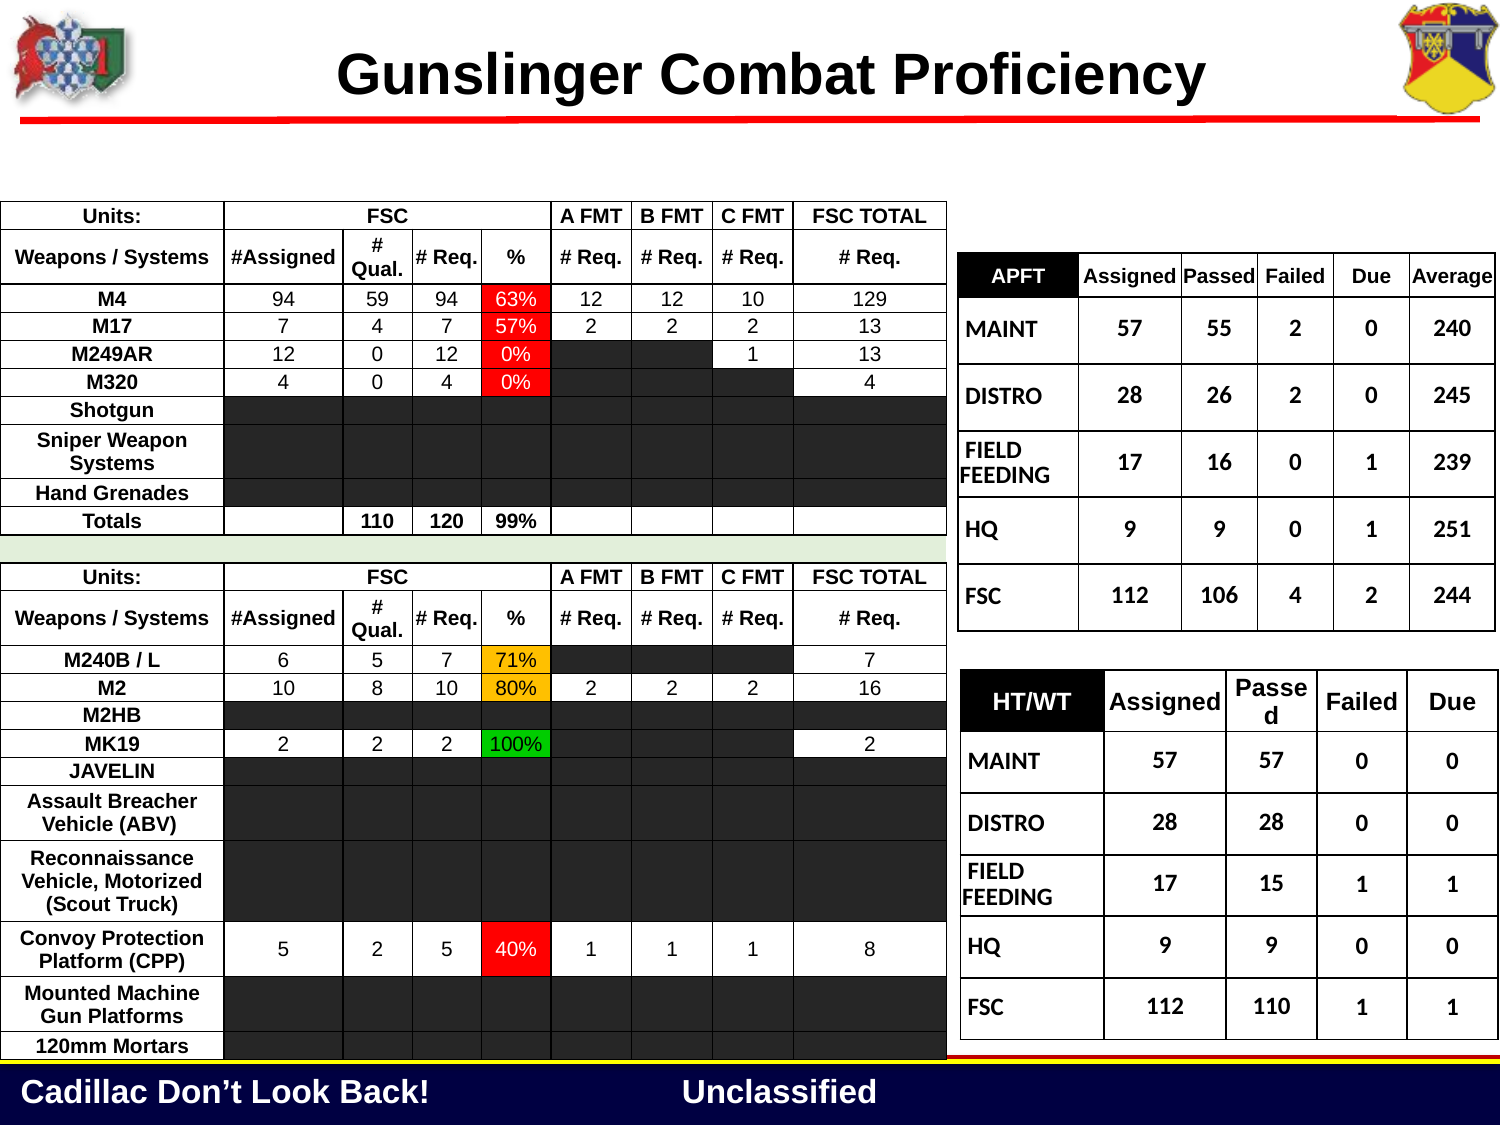

Gunslinger Combat Proficiency
| Units: | FSC |  |  |  | A FMT | B FMT | C FMT | FSC TOTAL |
| --- | --- | --- | --- | --- | --- | --- | --- | --- |
| Weapons / Systems | #Assigned | # Qual. | # Req. | % | # Req. | # Req. | # Req. | # Req. |
| M4 | 94 | 59 | 94 | 63% | 12 | 12 | 10 | 129 |
| M17 | 7 | 4 | 7 | 57% | 2 | 2 | 2 | 13 |
| M249AR | 12 | 0 | 12 | 0% |  |  | 1 | 13 |
| M320 | 4 | 0 | 4 | 0% |  |  |  | 4 |
| Shotgun |  |  |  |  |  |  |  |  |
| Sniper Weapon Systems |  |  |  |  |  |  |  |  |
| Hand Grenades |  |  |  |  |  |  |  |  |
| Totals |  | 110 | 120 | 99% |  |  |  |  |
|  |  |  |  |  |  |  |  |  |
| Units: | FSC |  |  |  | A FMT | B FMT | C FMT | FSC TOTAL |
| Weapons / Systems | #Assigned | # Qual. | # Req. | % | # Req. | # Req. | # Req. | # Req. |
| M240B / L | 6 | 5 | 7 | 71% |  |  |  | 7 |
| M2 | 10 | 8 | 10 | 80% | 2 | 2 | 2 | 16 |
| M2HB |  |  |  |  |  |  |  |  |
| MK19 | 2 | 2 | 2 | 100% |  |  |  | 2 |
| JAVELIN |  |  |  |  |  |  |  |  |
| Assault Breacher Vehicle (ABV) |  |  |  |  |  |  |  |  |
| Reconnaissance Vehicle, Motorized (Scout Truck) |  |  |  |  |  |  |  |  |
| Convoy Protection Platform (CPP) | 5 | 2 | 5 | 40% | 1 | 1 | 1 | 8 |
| Mounted Machine Gun Platforms |  |  |  |  |  |  |  |  |
| 120mm Mortars |  |  |  |  |  |  |  |  |
| APFT | Assigned | Passed | Failed | Due | Average |
| --- | --- | --- | --- | --- | --- |
| MAINT | 57 | 55 | 2 | 0 | 240 |
| DISTRO | 28 | 26 | 2 | 0 | 245 |
| FIELD FEEDING | 17 | 16 | 0 | 1 | 239 |
| HQ | 9 | 9 | 0 | 1 | 251 |
| FSC | 112 | 106 | 4 | 2 | 244 |
| HT/WT | Assigned | Passed | Failed | Due |
| --- | --- | --- | --- | --- |
| MAINT | 57 | 57 | 0 | 0 |
| DISTRO | 28 | 28 | 0 | 0 |
| FIELD FEEDING | 17 | 15 | 1 | 1 |
| HQ | 9 | 9 | 0 | 0 |
| FSC | 112 | 110 | 1 | 1 |